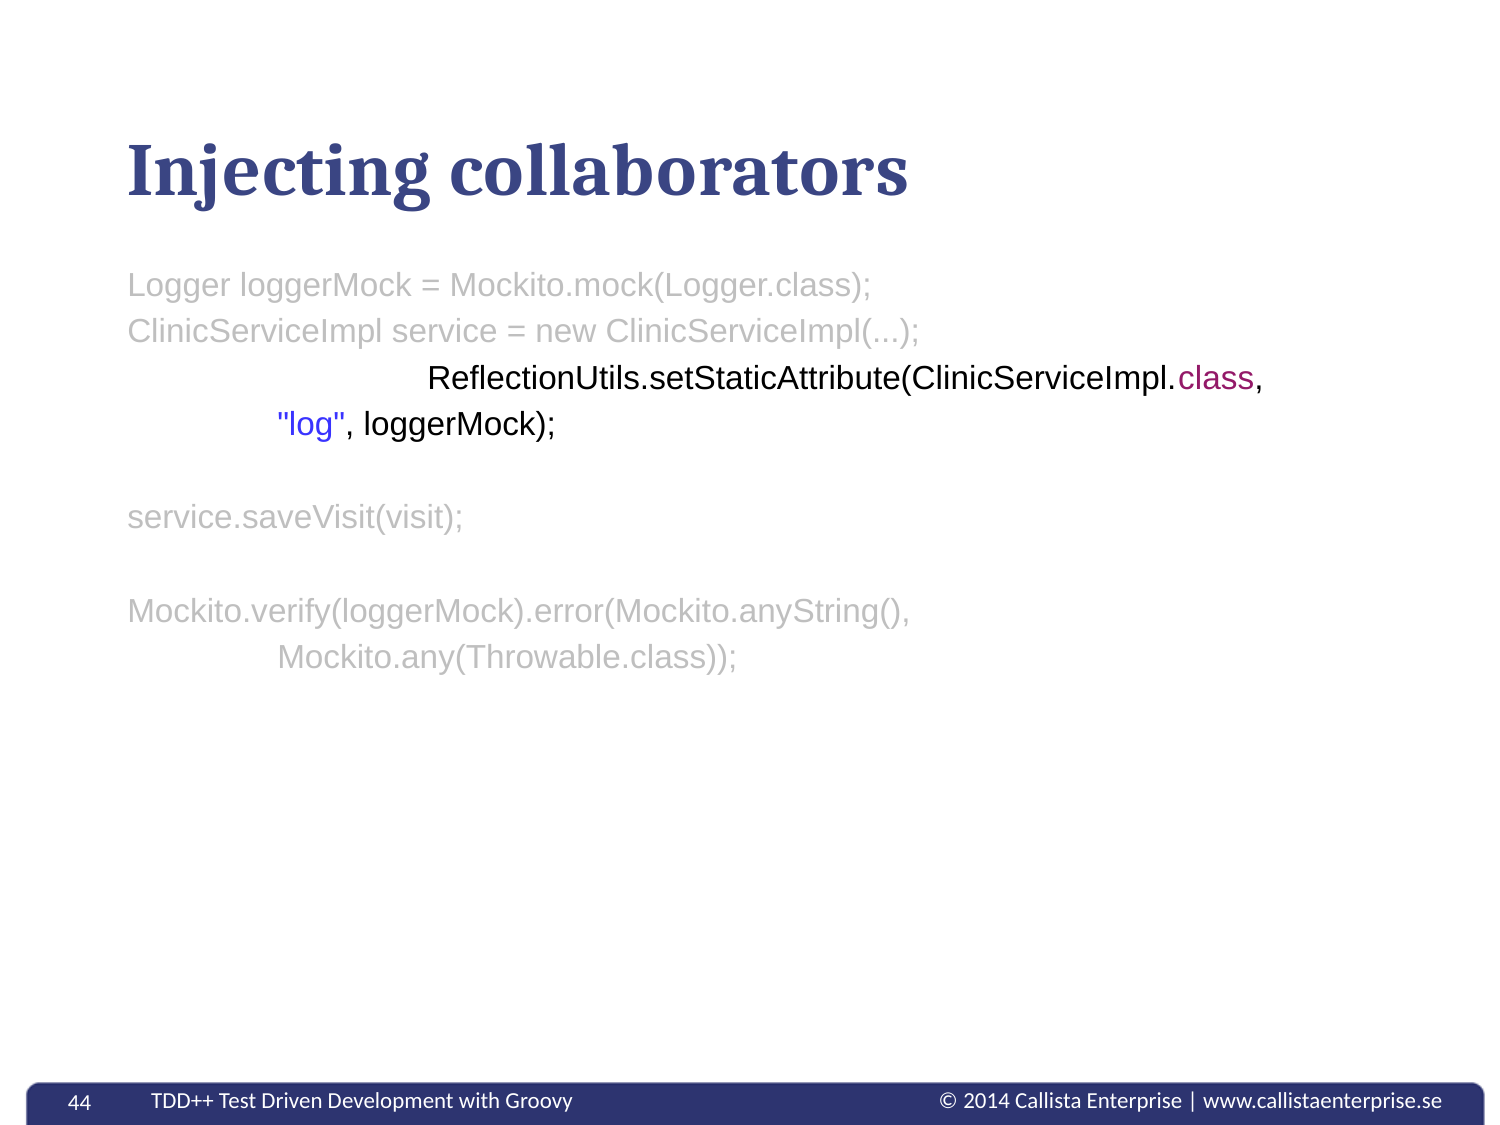

# Injecting collaborators
Logger loggerMock = Mockito.mock(Logger.class);
ClinicServiceImpl service = new ClinicServiceImpl(...);
		ReflectionUtils.setStaticAttribute(ClinicServiceImpl.class,
 	"log", loggerMock);

service.saveVisit(visit);

Mockito.verify(loggerMock).error(Mockito.anyString(),
	Mockito.any(Throwable.class));